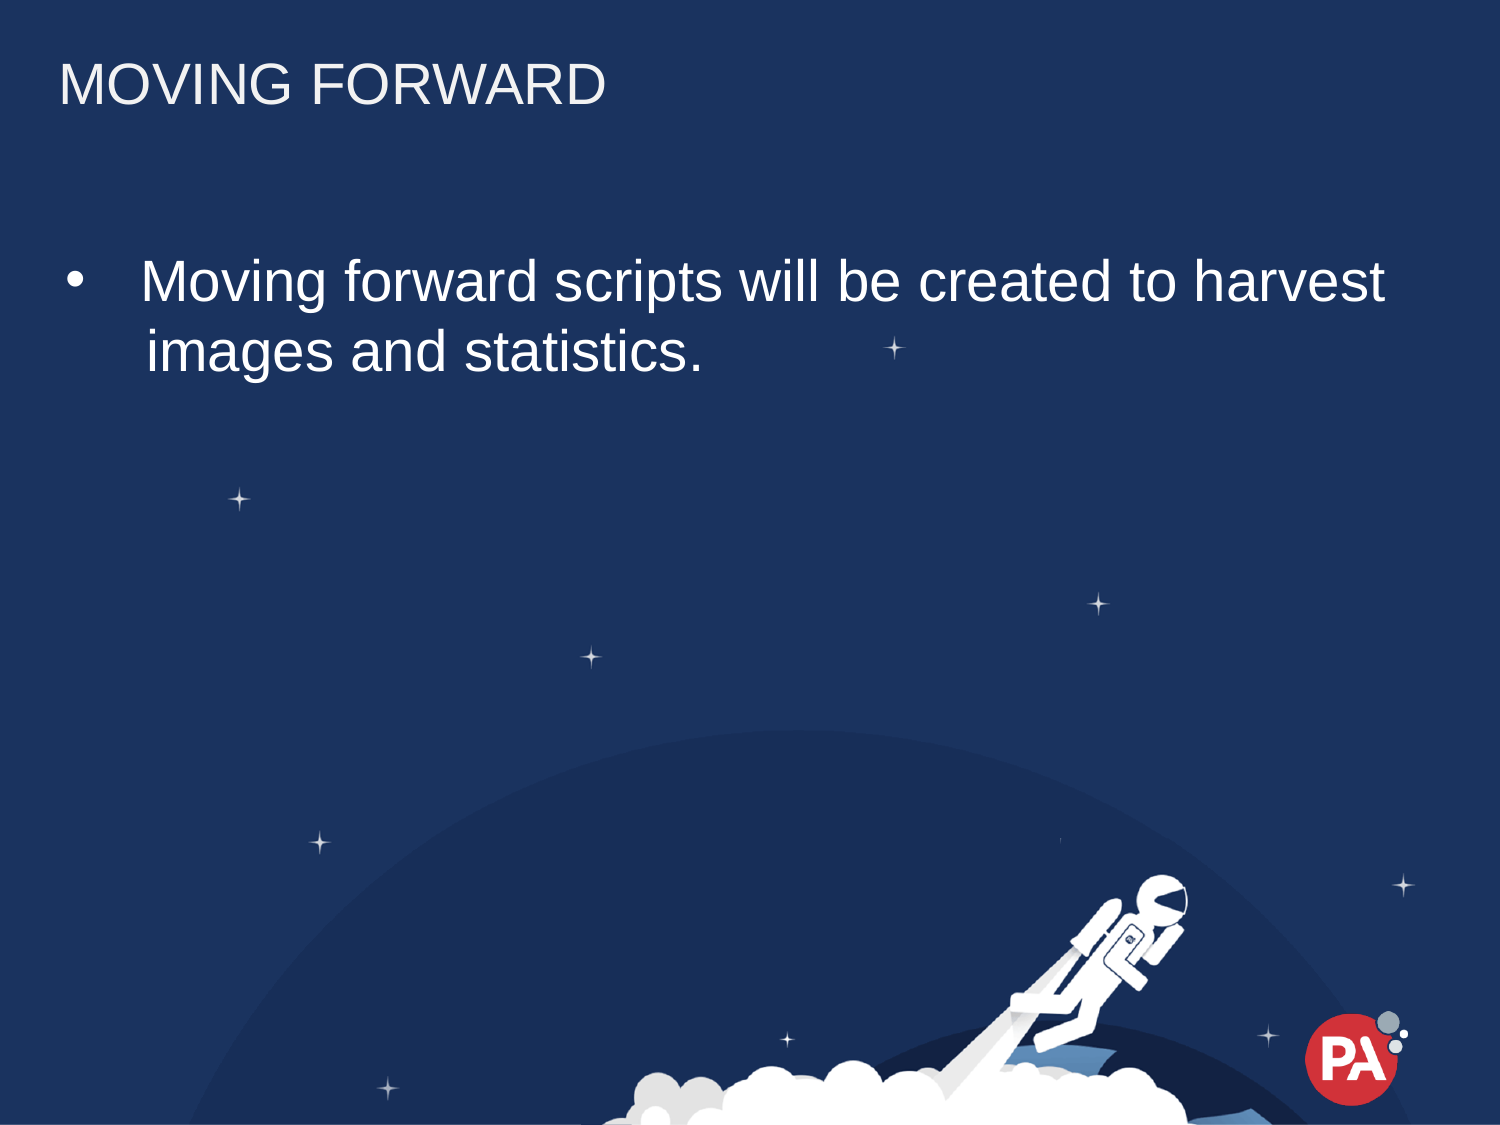

# moving forward
Moving forward scripts will be created to harvest
     images and statistics.